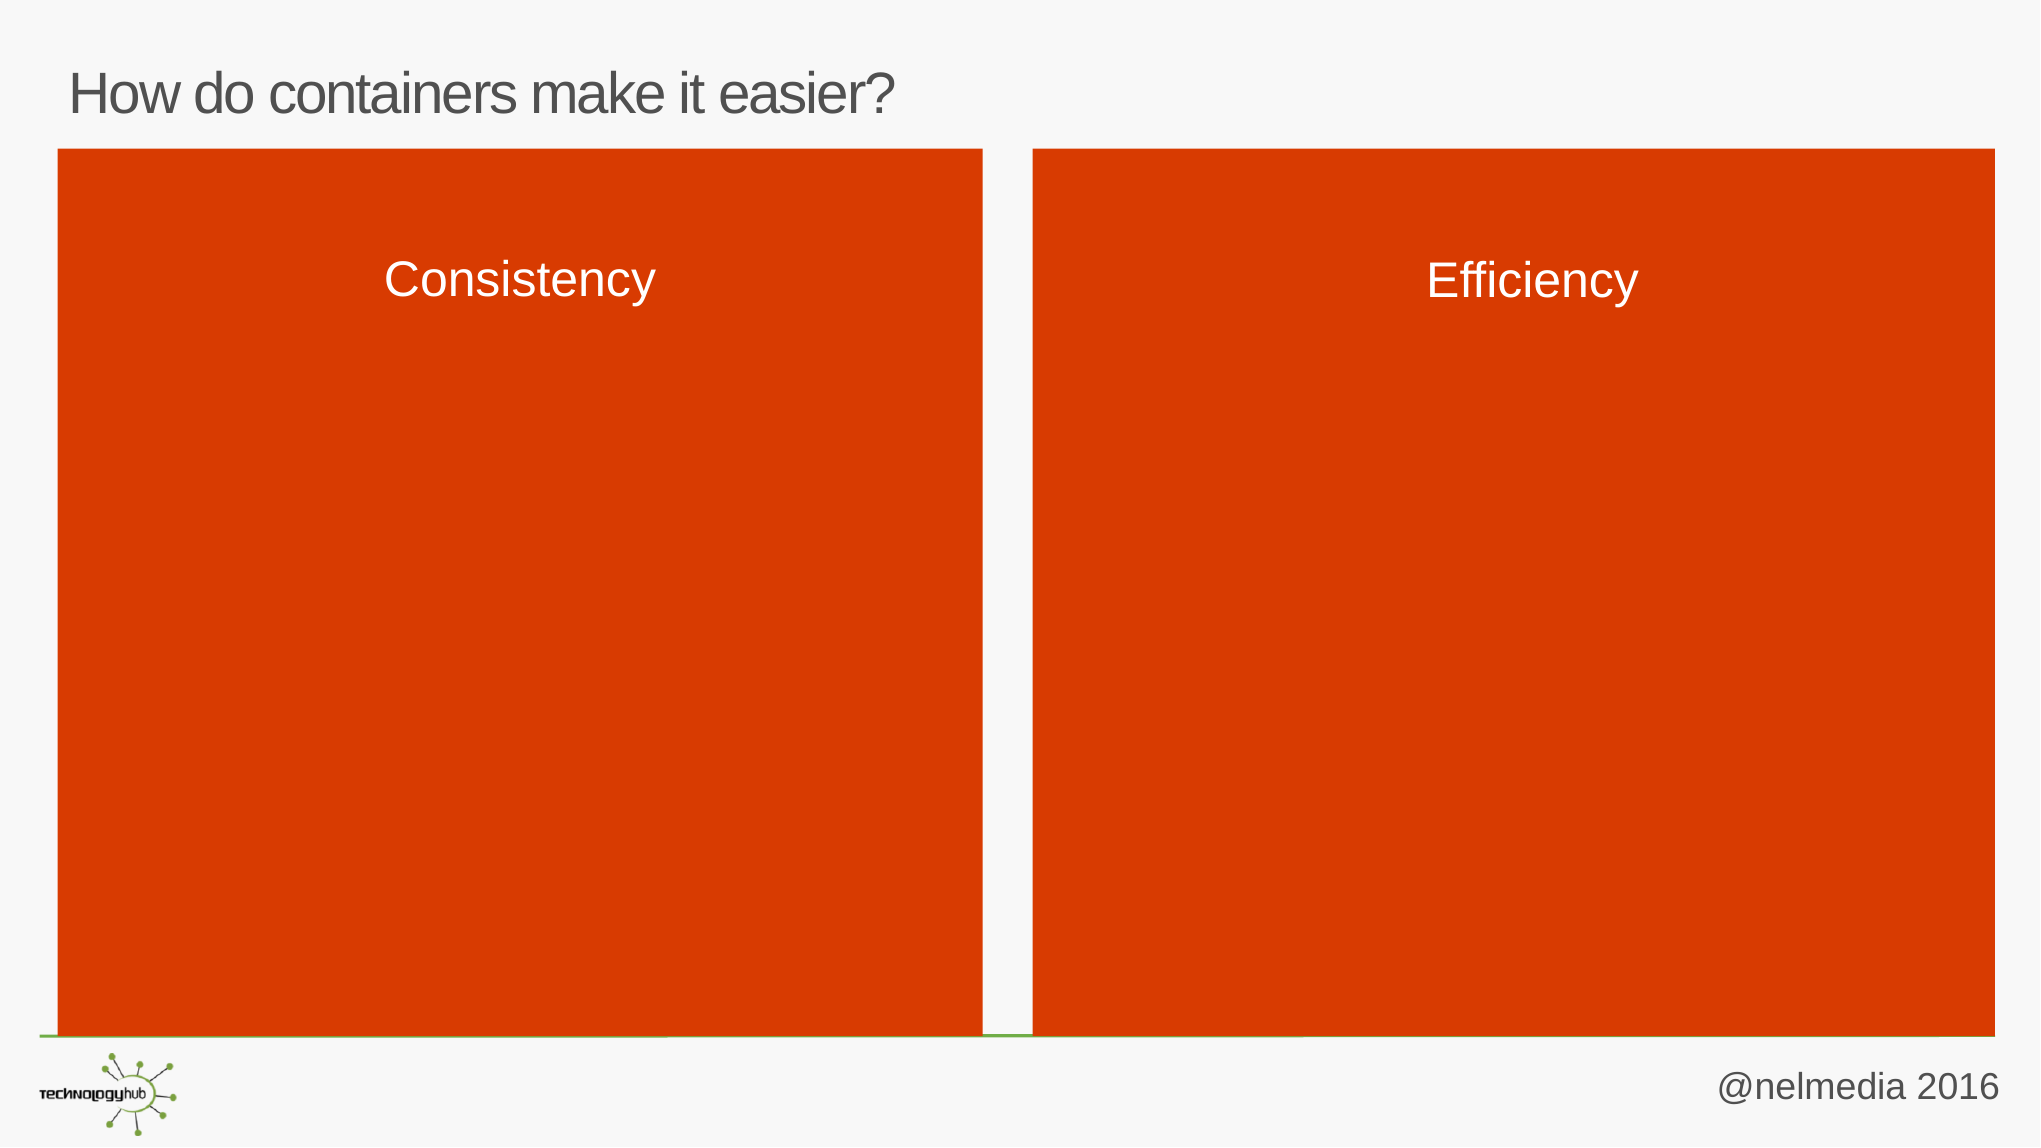

# How do containers make it easier?
Consistency
Efficiency